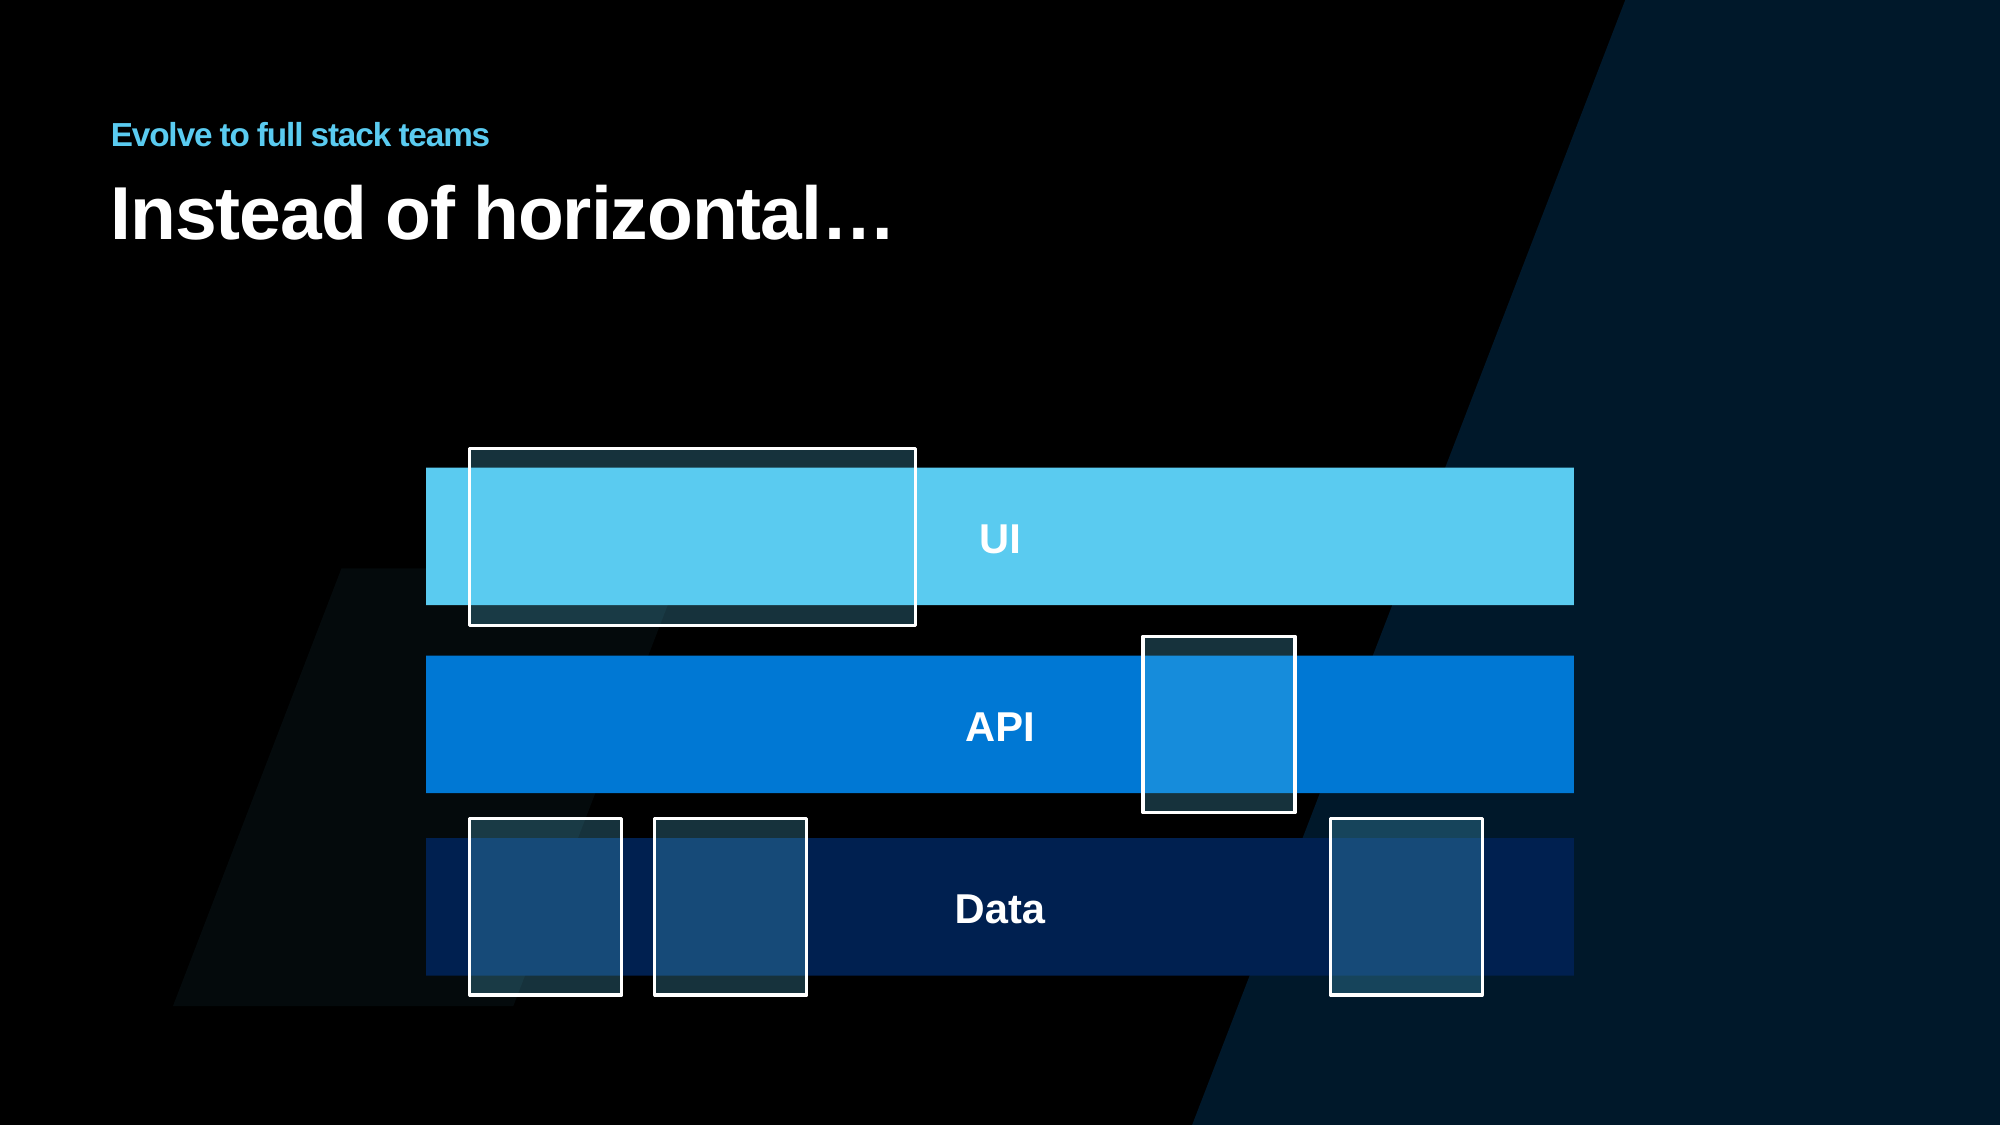

Evolve to full stack teams
Instead of horizontal…

UI

API

Data